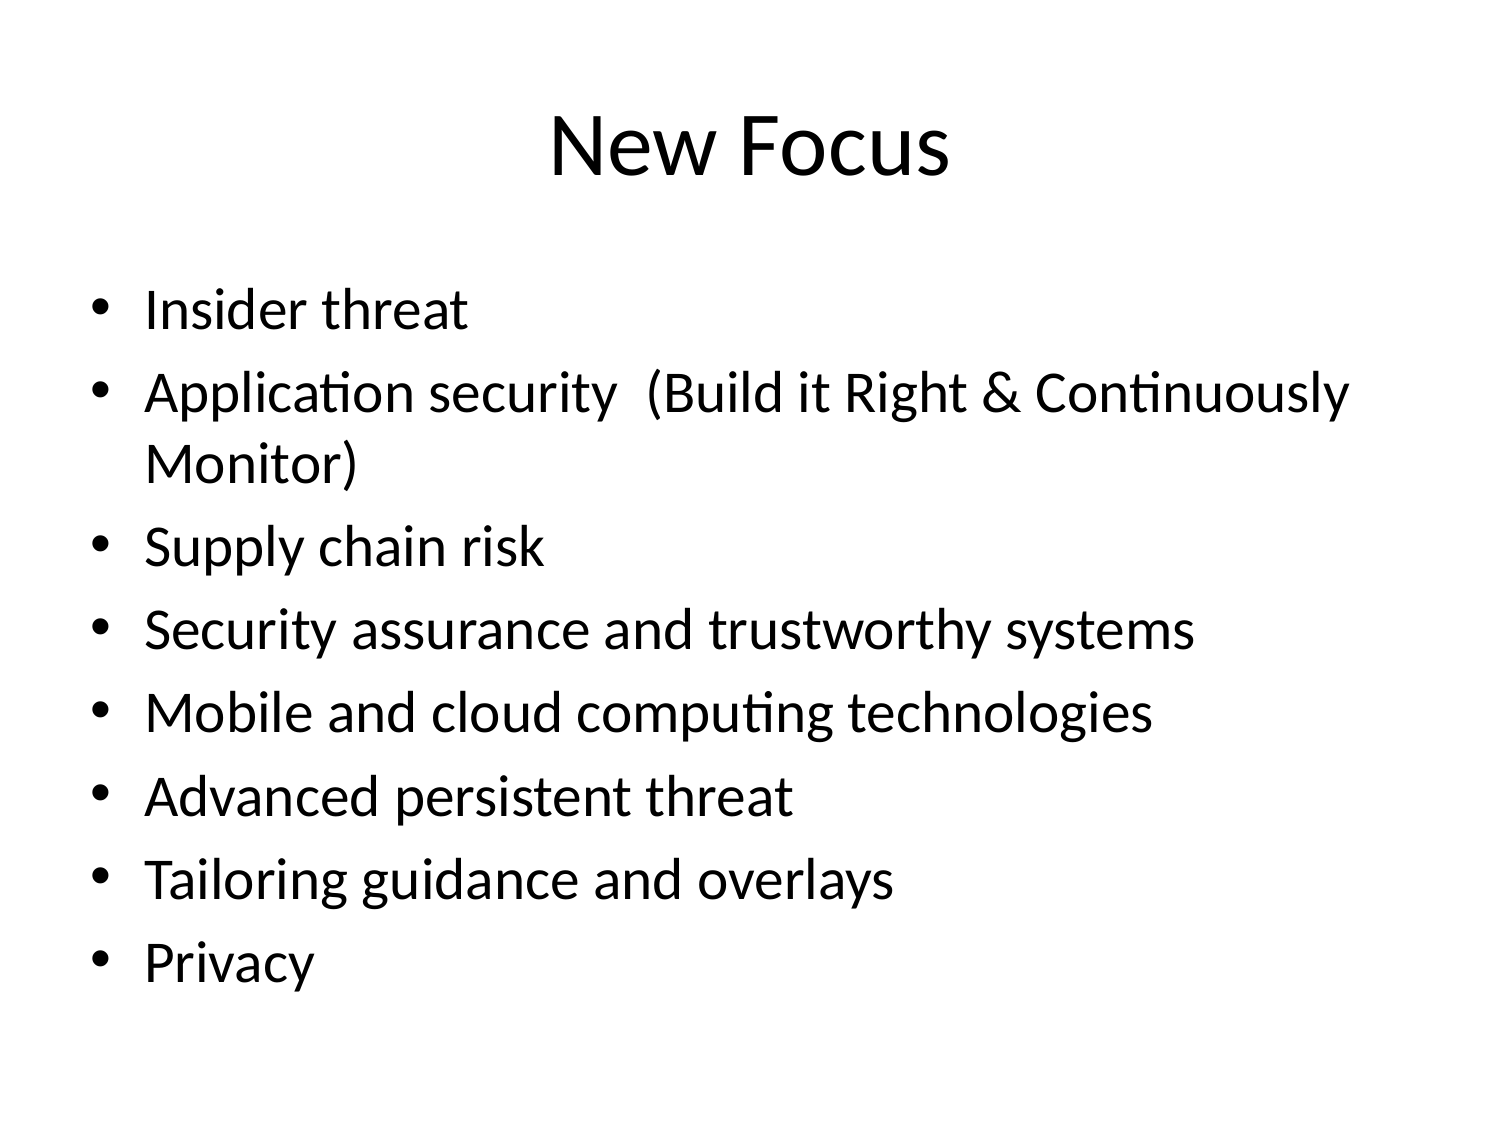

# New Focus
Insider threat
Application security  (Build it Right & Continuously Monitor)
Supply chain risk
Security assurance and trustworthy systems
Mobile and cloud computing technologies
Advanced persistent threat
Tailoring guidance and overlays
Privacy